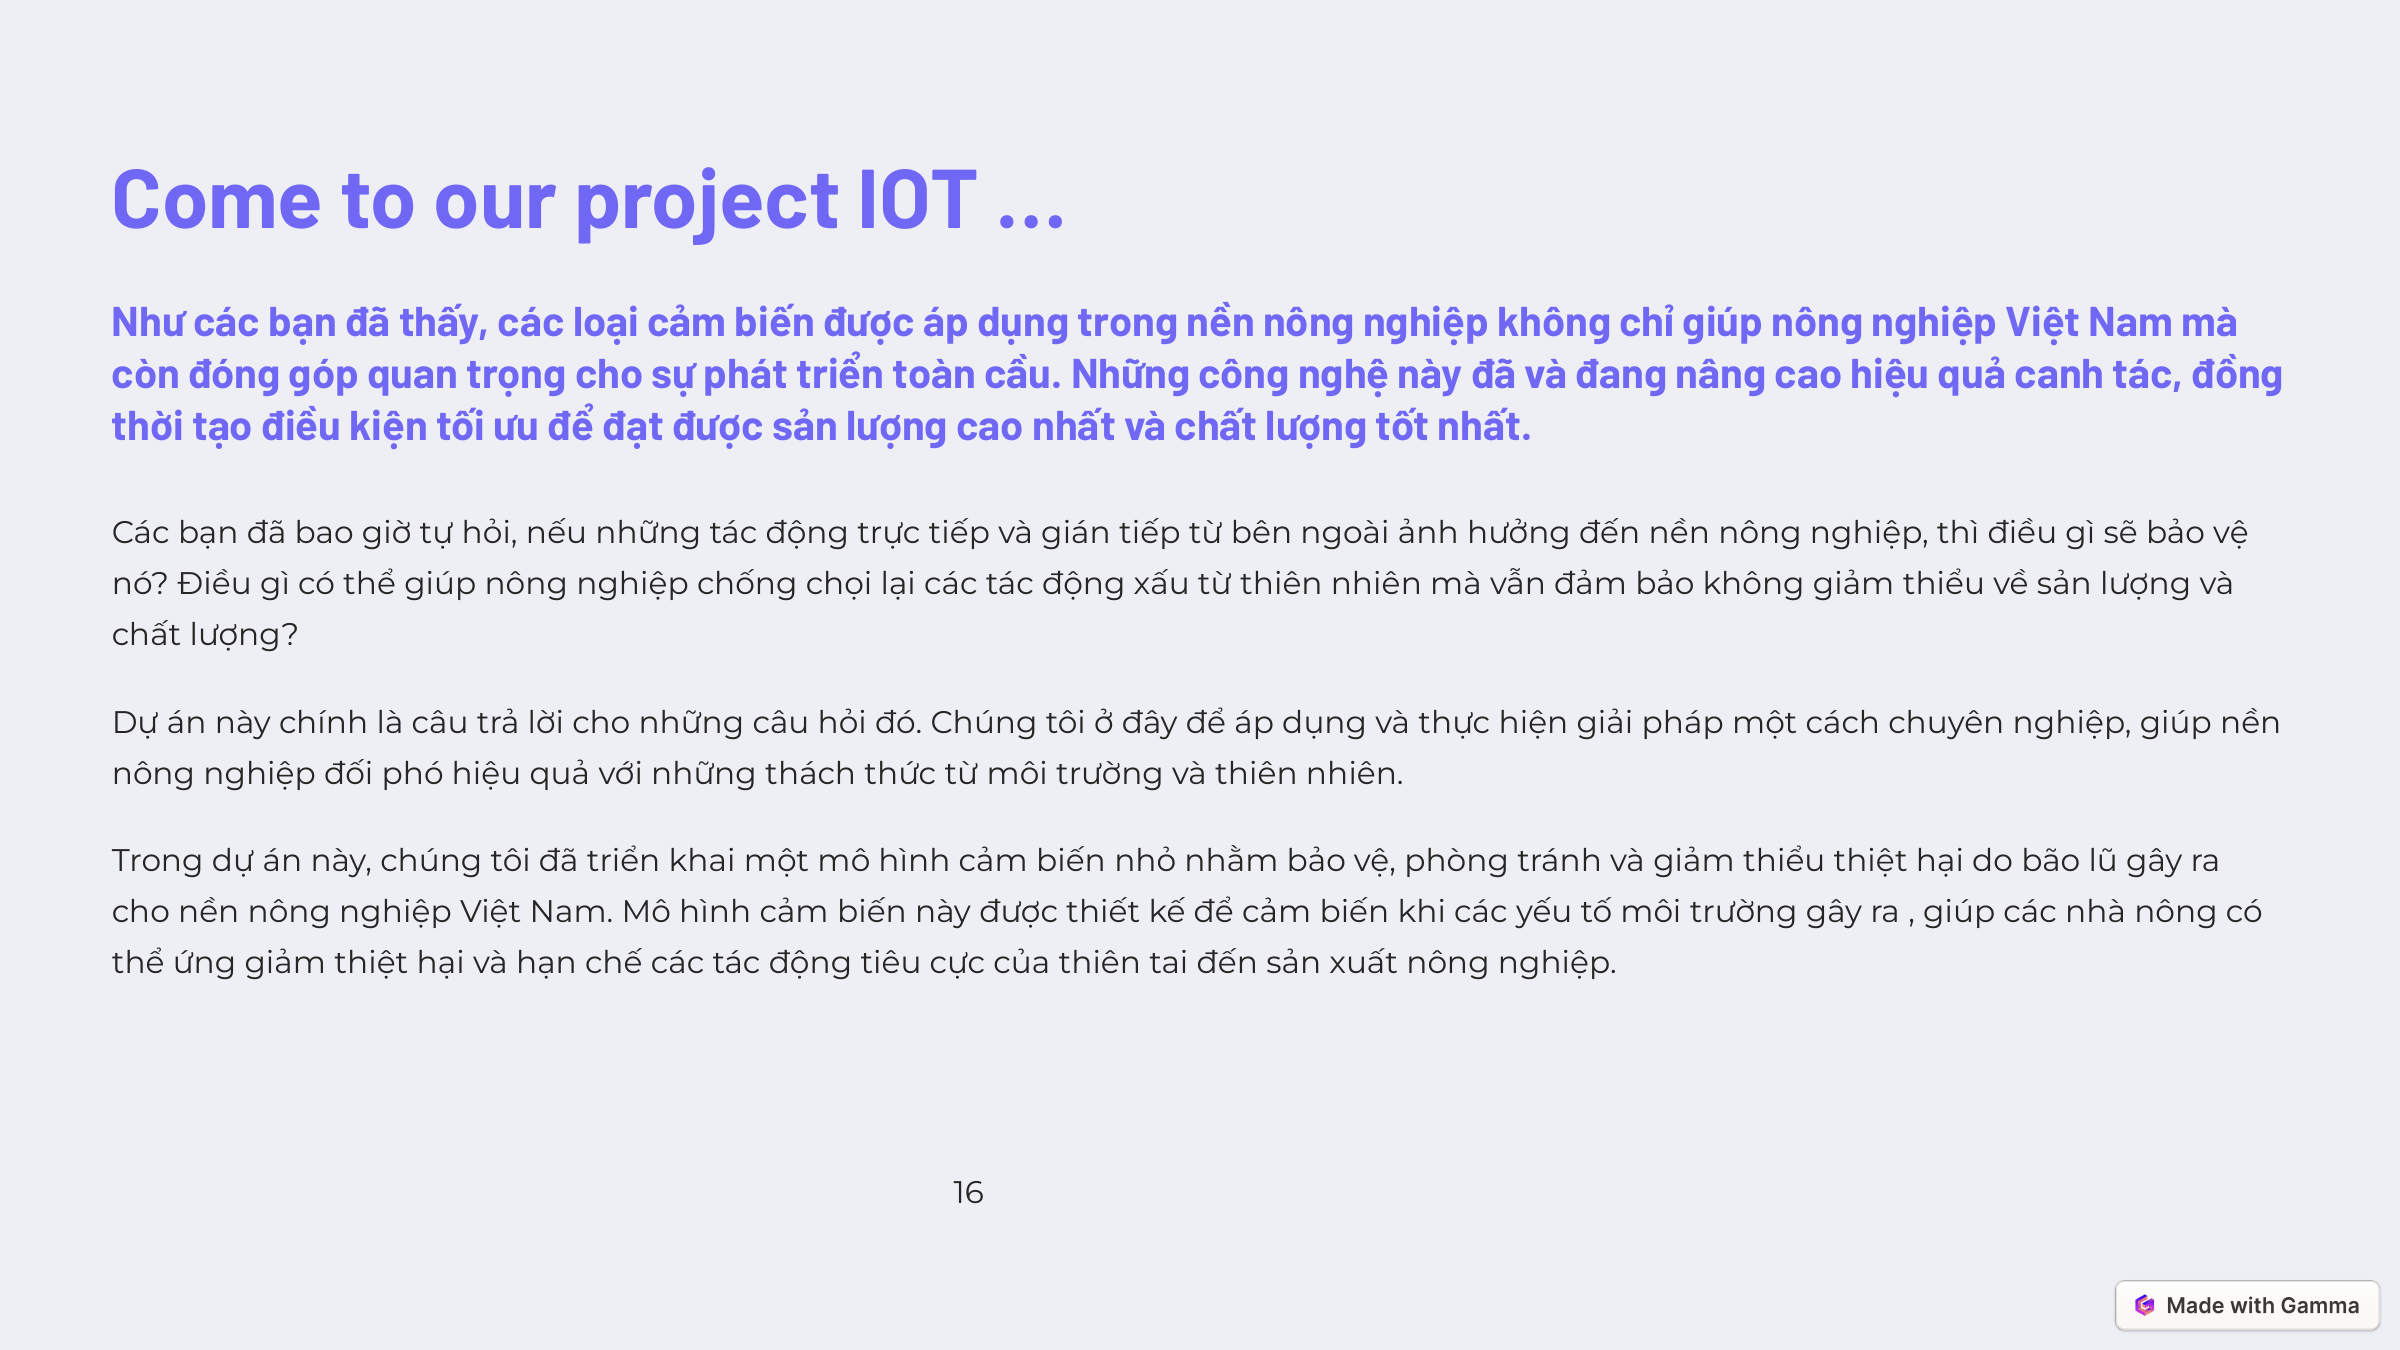

Come to our project IOT …
Như các bạn đã thấy, các loại cảm biến được áp dụng trong nền nông nghiệp không chỉ giúp nông nghiệp Việt Nam mà còn đóng góp quan trọng cho sự phát triển toàn cầu. Những công nghệ này đã và đang nâng cao hiệu quả canh tác, đồng thời tạo điều kiện tối ưu để đạt được sản lượng cao nhất và chất lượng tốt nhất.
Các bạn đã bao giờ tự hỏi, nếu những tác động trực tiếp và gián tiếp từ bên ngoài ảnh hưởng đến nền nông nghiệp, thì điều gì sẽ bảo vệ nó? Điều gì có thể giúp nông nghiệp chống chọi lại các tác động xấu từ thiên nhiên mà vẫn đảm bảo không giảm thiểu về sản lượng và chất lượng?
Dự án này chính là câu trả lời cho những câu hỏi đó. Chúng tôi ở đây để áp dụng và thực hiện giải pháp một cách chuyên nghiệp, giúp nền nông nghiệp đối phó hiệu quả với những thách thức từ môi trường và thiên nhiên.
Trong dự án này, chúng tôi đã triển khai một mô hình cảm biến nhỏ nhằm bảo vệ, phòng tránh và giảm thiểu thiệt hại do bão lũ gây ra cho nền nông nghiệp Việt Nam. Mô hình cảm biến này được thiết kế để cảm biến khi các yếu tố môi trường gây ra , giúp các nhà nông có thể ứng giảm thiệt hại và hạn chế các tác động tiêu cực của thiên tai đến sản xuất nông nghiệp.

                                                                                                      16